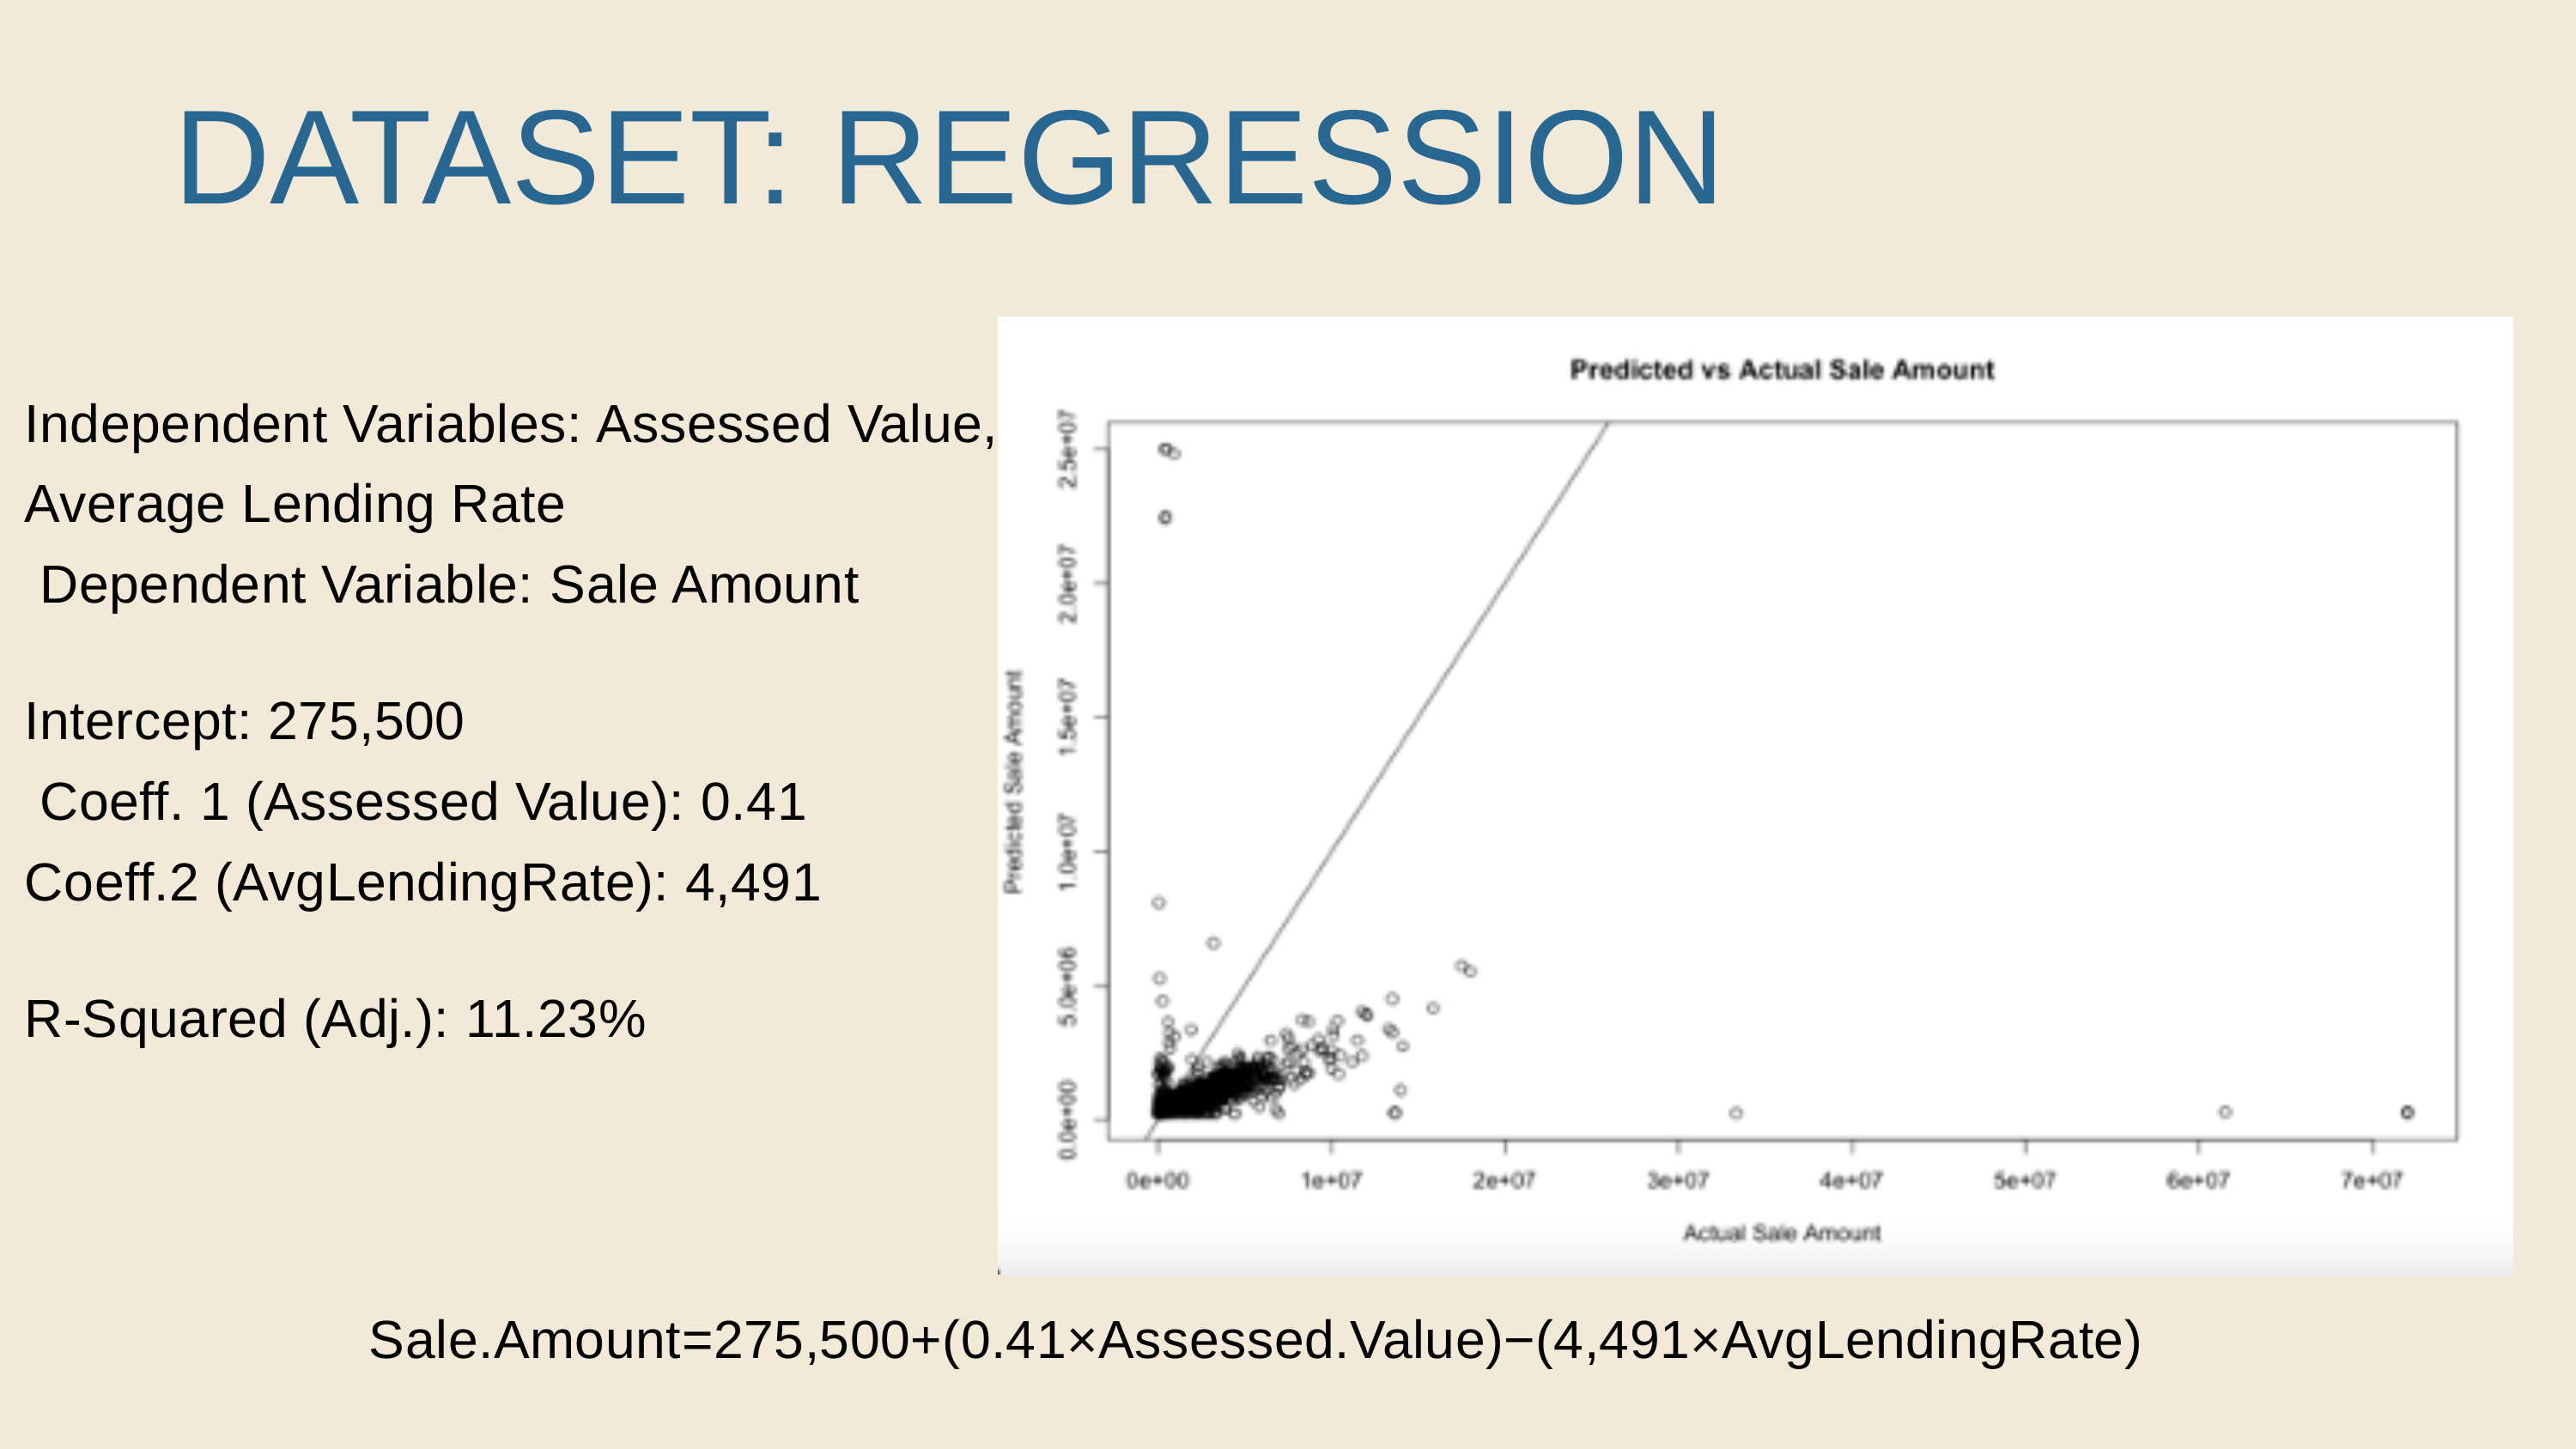

DATASET: REGRESSION

Independent Variables: Assessed Value, Average Lending Rate
 Dependent Variable: Sale Amount
Intercept: 275,500
 Coeff. 1 (Assessed Value): 0.41
Coeff.2 (AvgLendingRate): 4,491
R-Squared (Adj.): 11.23%
Sale.Amount=275,500+(0.41×Assessed.Value)−(4,491×AvgLendingRate)